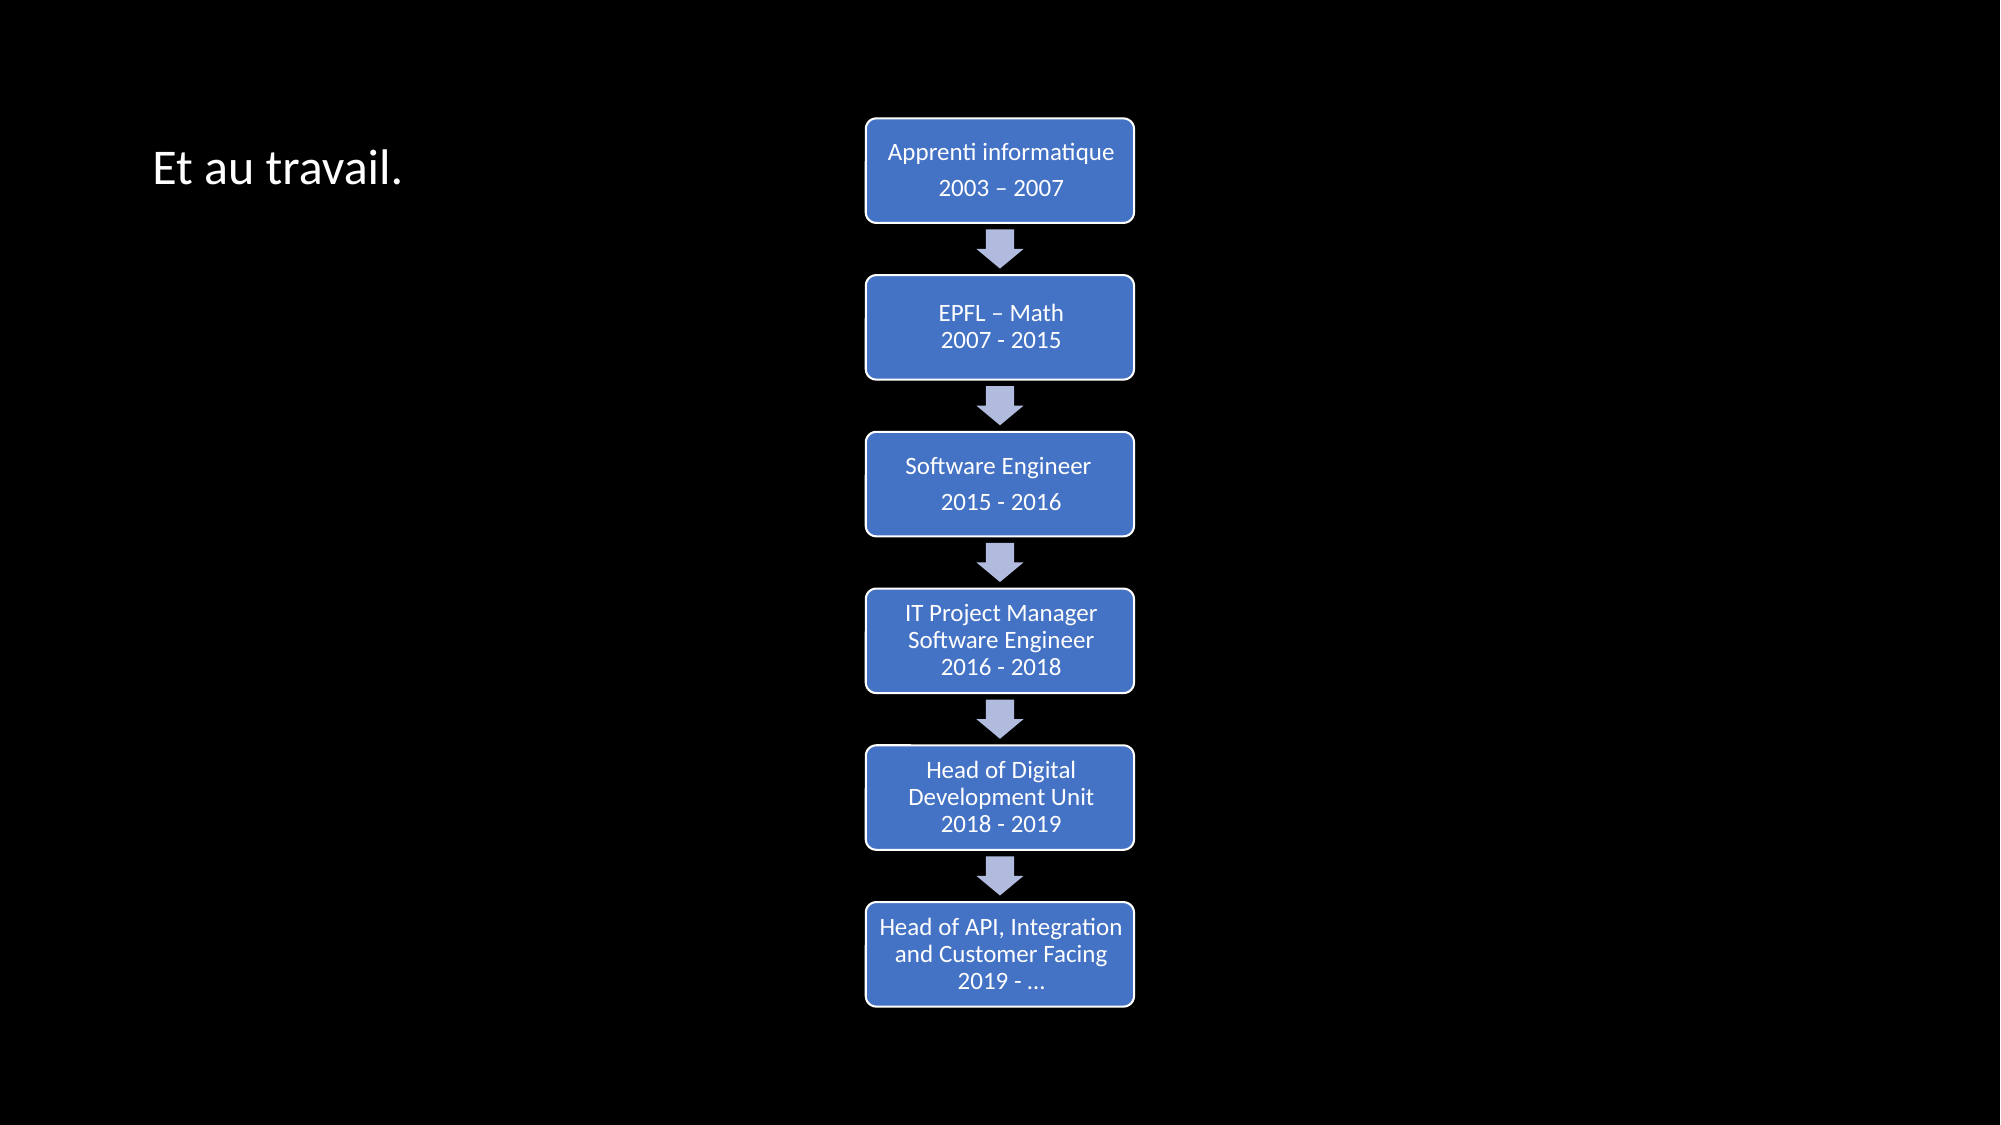

# Et au travail.
Apprenti informatique
2003 – 2007

EPFL – Math
2007 - 2015

Software Engineer
2015 - 2016

IT Project Manager
Software Engineer
2016 - 2018

Head of Digital Development Unit
2018 - 2019

Head of API, Integration and Customer Facing
2019 - …